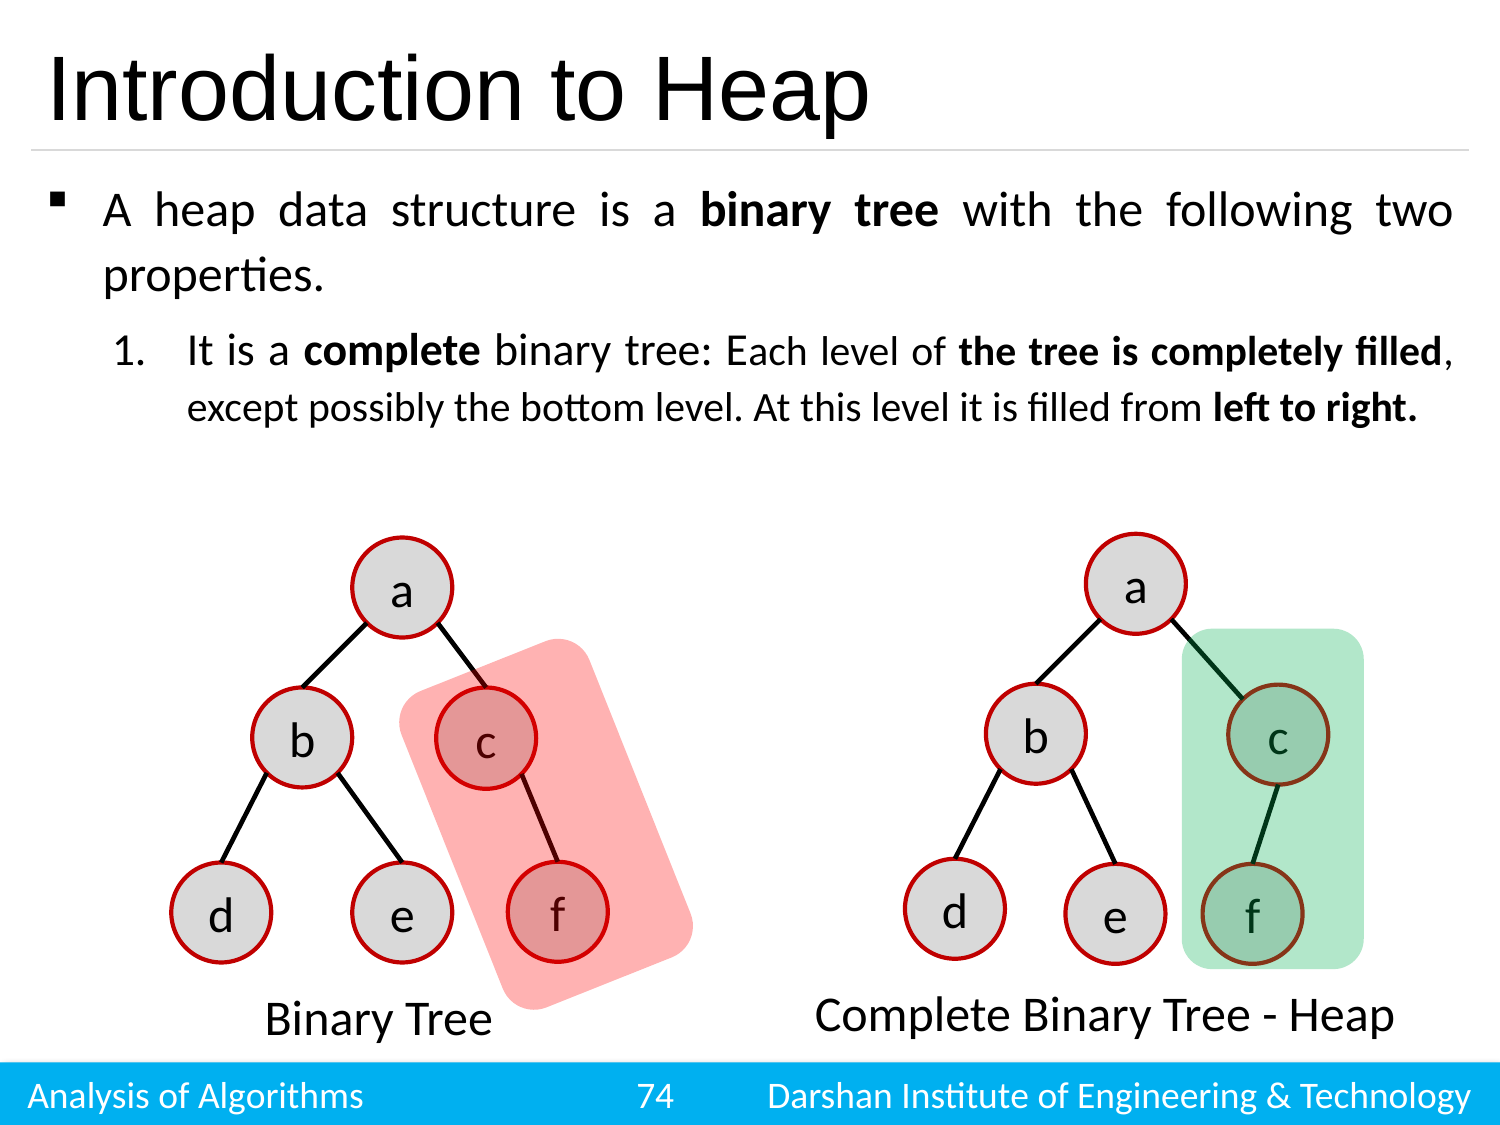

# Introduction to Heap
A heap data structure is a binary tree with the following two properties.
It is a complete binary tree: Each level of the tree is completely filled, except possibly the bottom level. At this level it is filled from left to right.

a
a

b
c
b
c
d
f
d
e
e
f
Complete Binary Tree - Heap
Binary Tree